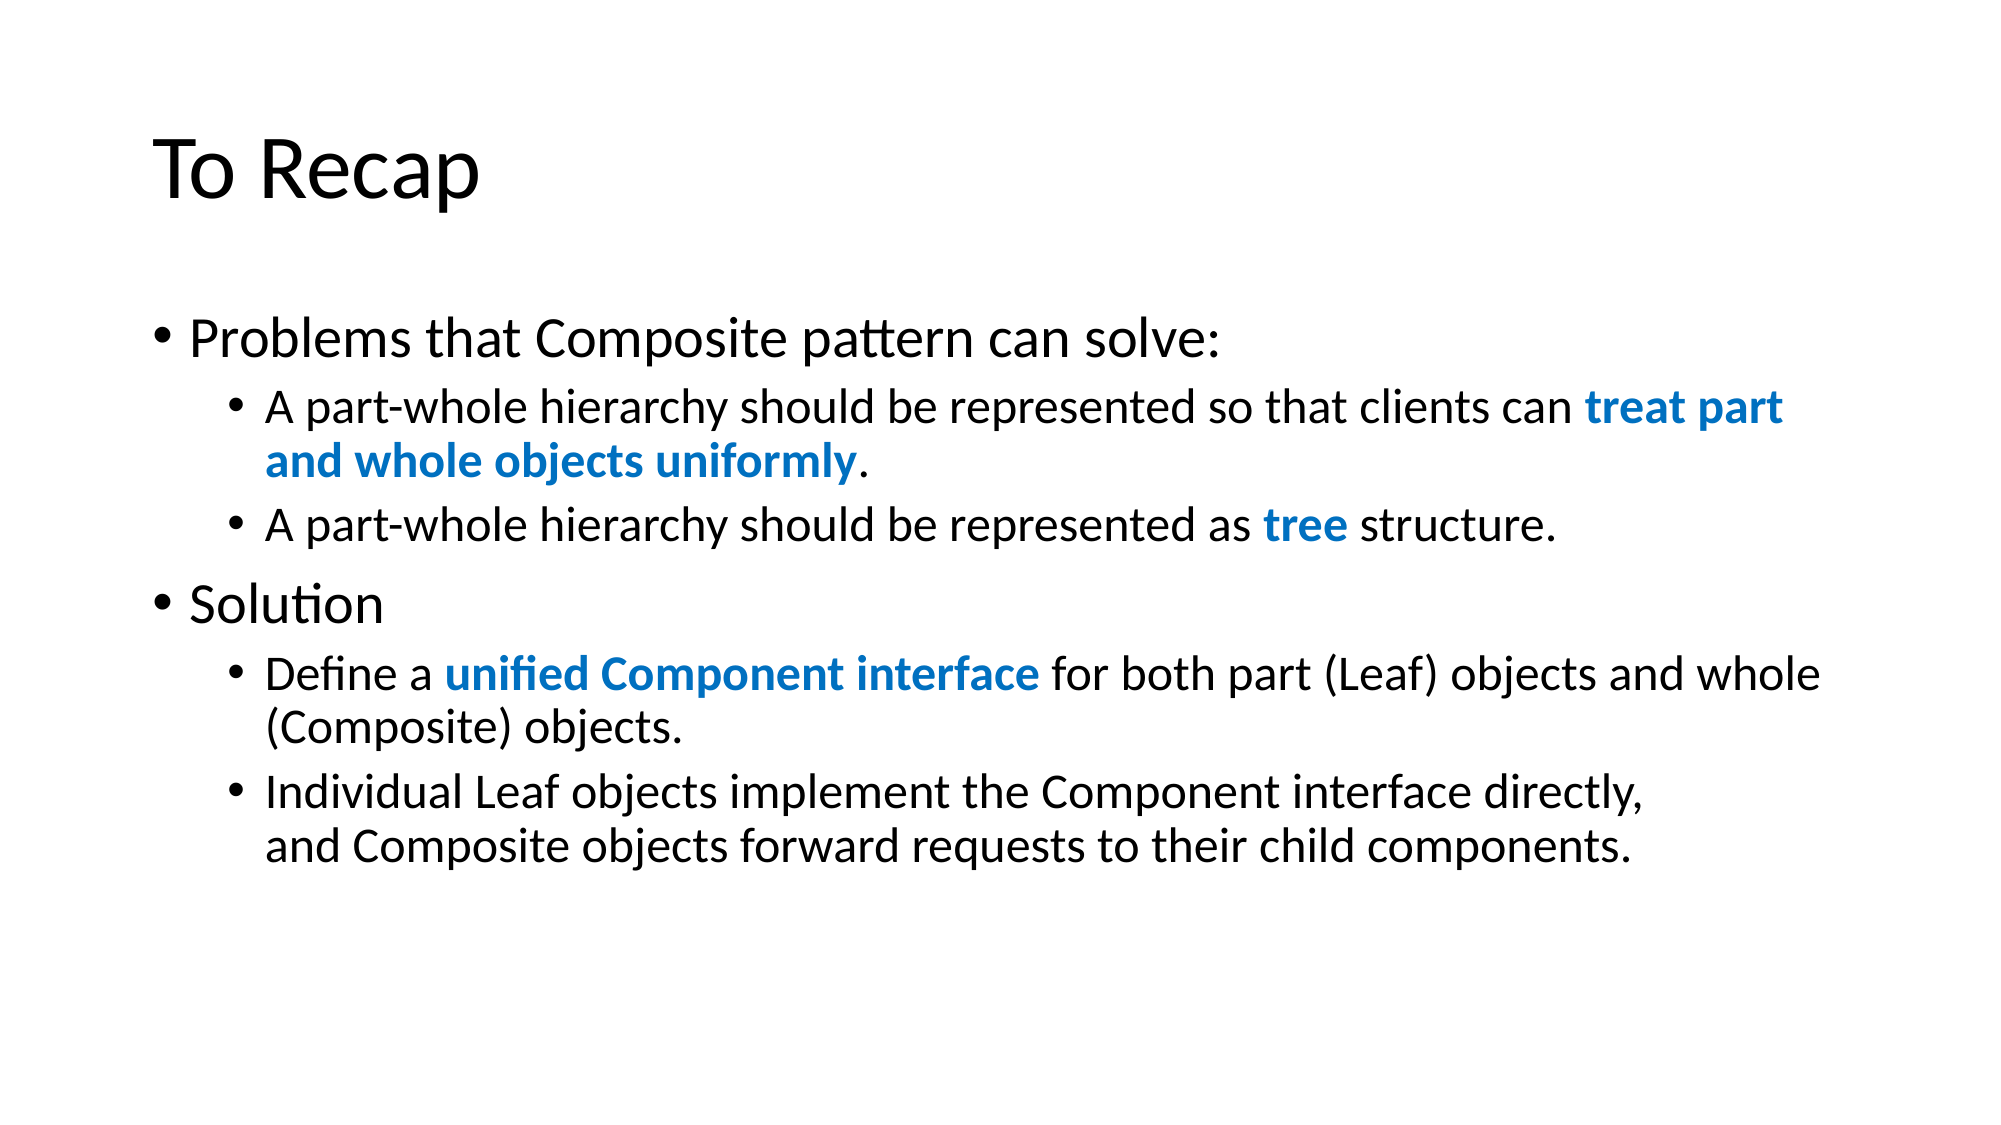

# To Recap
Problems that Composite pattern can solve:
A part-whole hierarchy should be represented so that clients can treat part and whole objects uniformly.
A part-whole hierarchy should be represented as tree structure.
Solution
Define a unified Component interface for both part (Leaf) objects and whole (Composite) objects.
Individual Leaf objects implement the Component interface directly, and Composite objects forward requests to their child components.